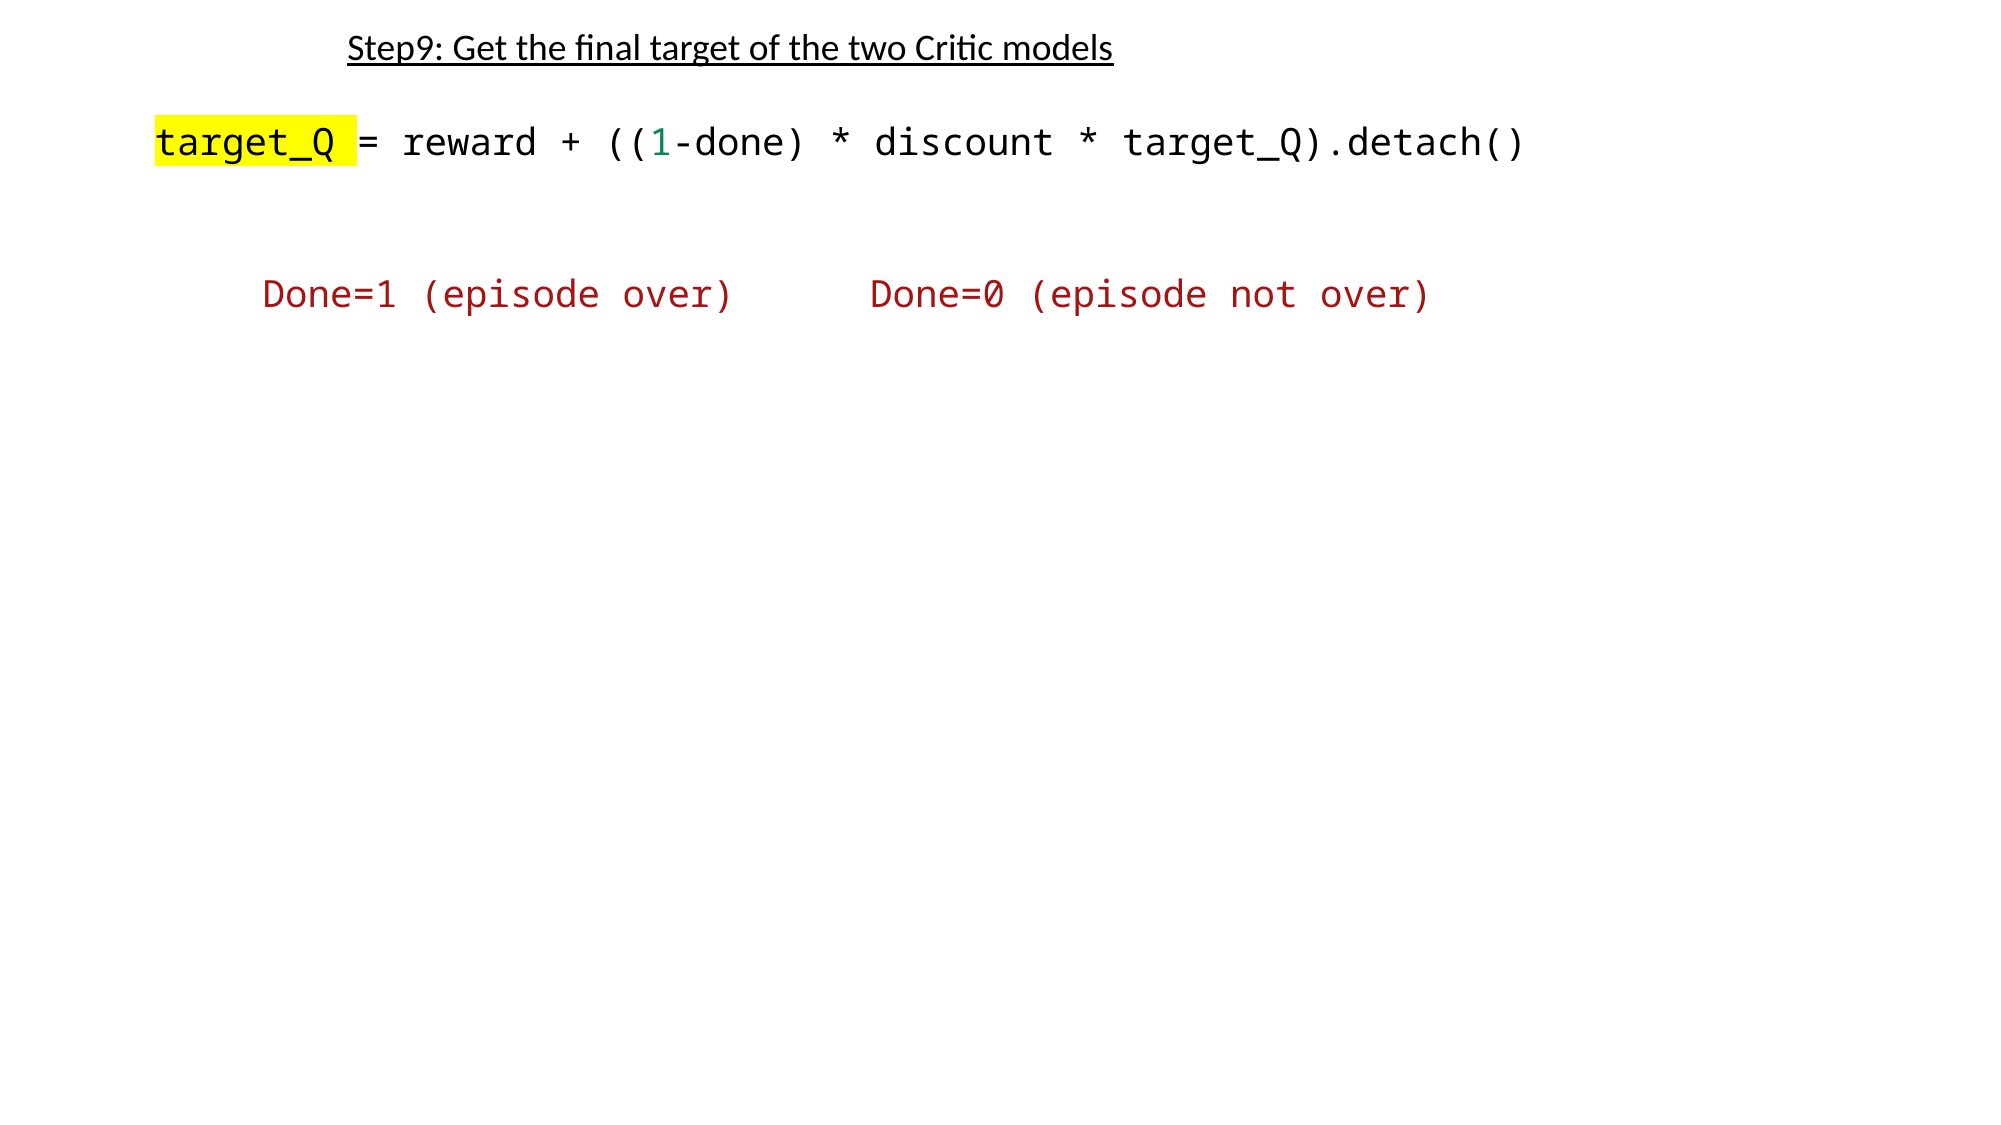

Step9: Get the final target of the two Critic models
target_Q = reward + ((1-done) * discount * target_Q).detach()

Done=1 (episode over)      Done=0 (episode not over)